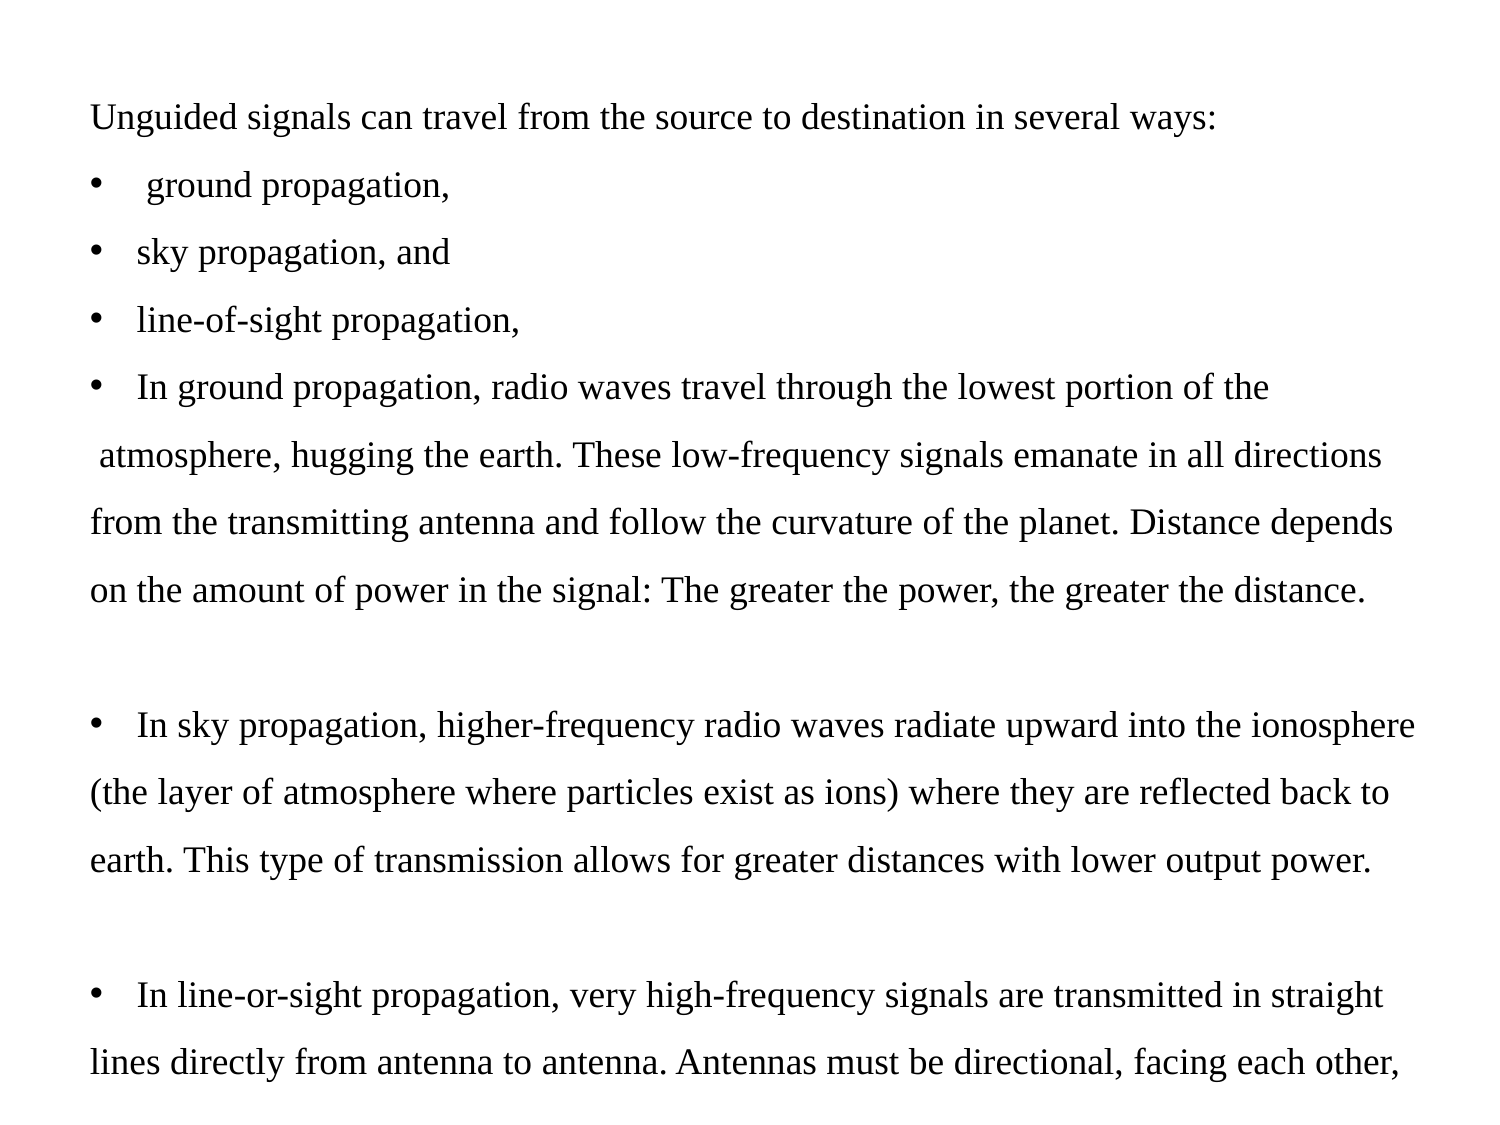

Unguided signals can travel from the source to destination in several ways:
 ground propagation,
sky propagation, and
line-of-sight propagation,
In ground propagation, radio waves travel through the lowest portion of the
 atmosphere, hugging the earth. These low-frequency signals emanate in all directions
from the transmitting antenna and follow the curvature of the planet. Distance depends on the amount of power in the signal: The greater the power, the greater the distance.

In sky propagation, higher-frequency radio waves radiate upward into the ionosphere
(the layer of atmosphere where particles exist as ions) where they are reflected back to
earth. This type of transmission allows for greater distances with lower output power.

In line-or-sight propagation, very high-frequency signals are transmitted in straight
lines directly from antenna to antenna. Antennas must be directional, facing each other,